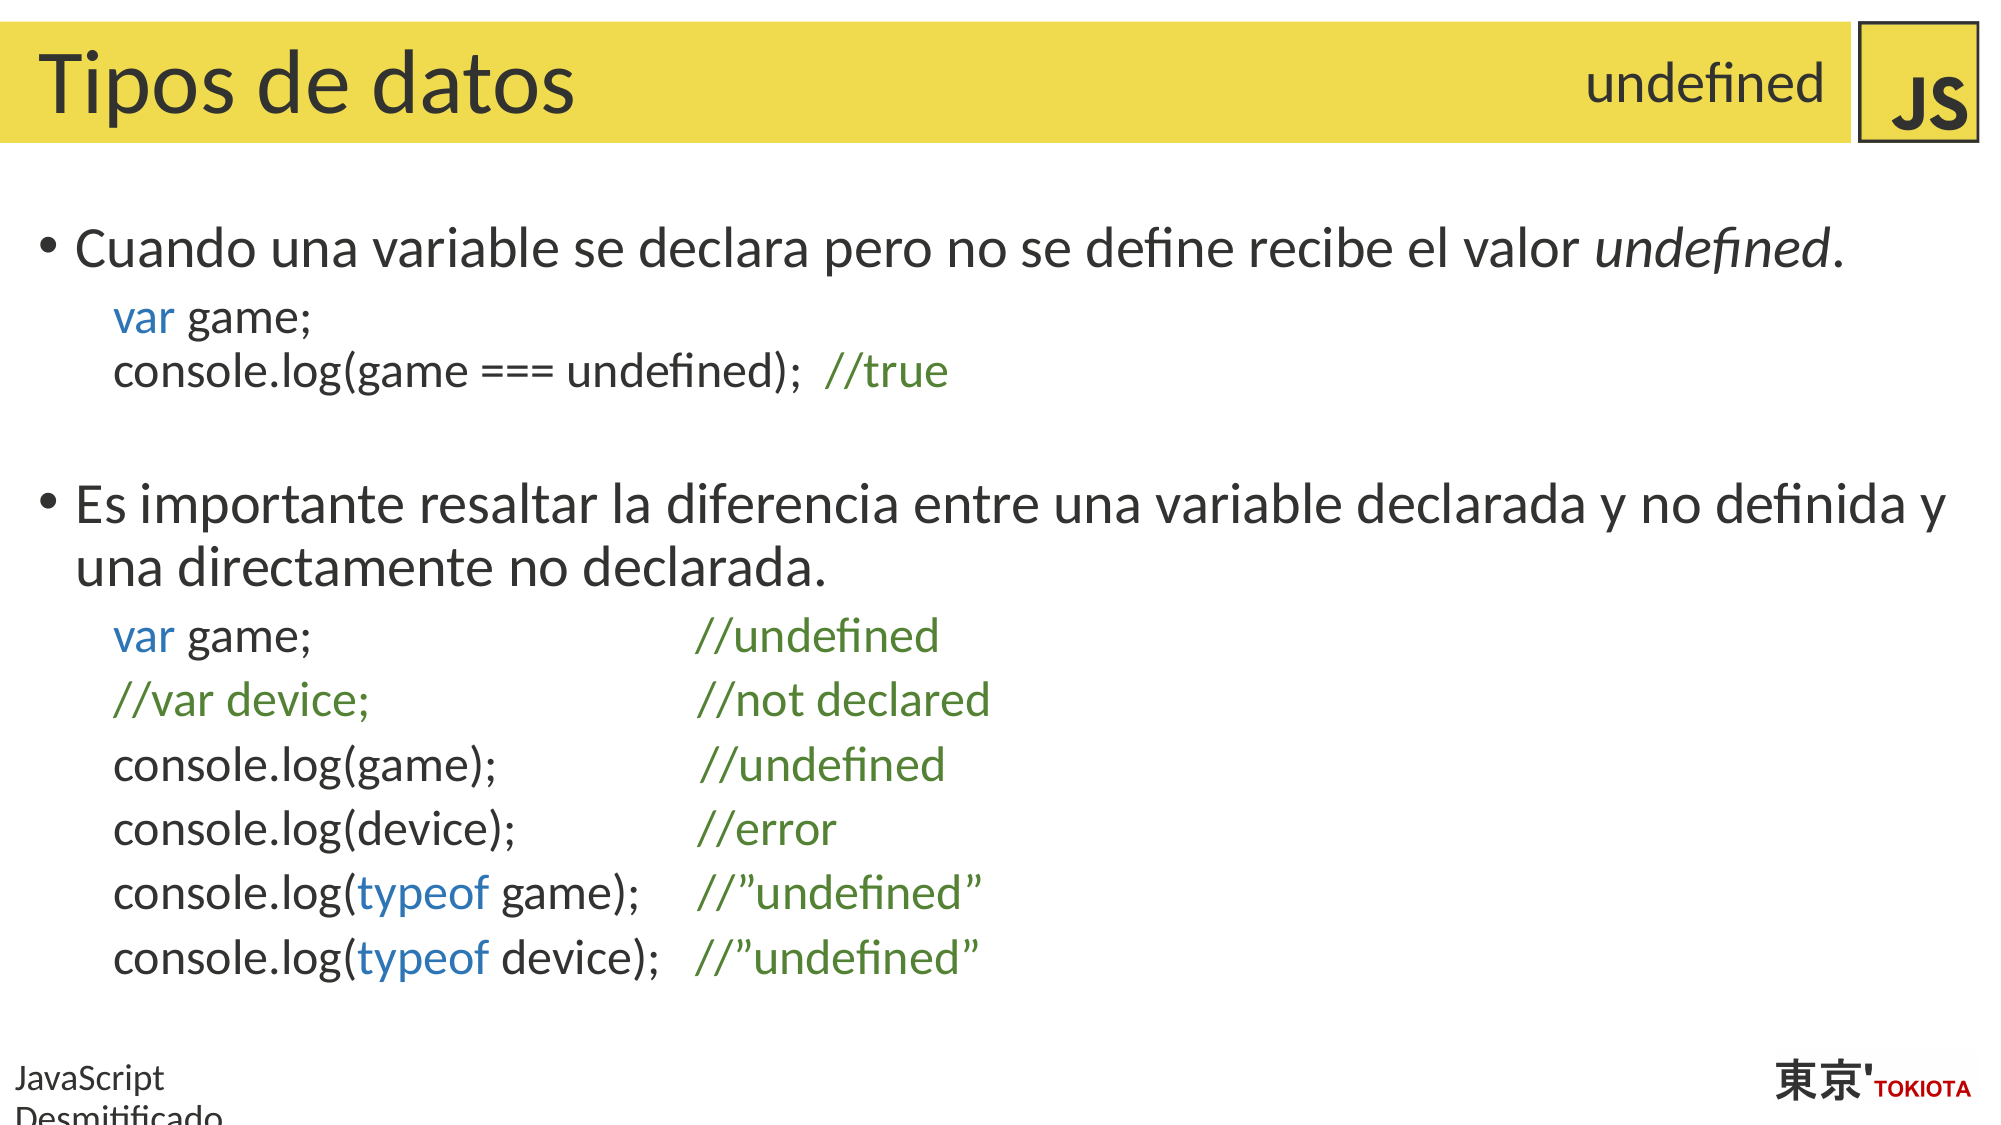

# Tipos de datos
undefined
Cuando una variable se declara pero no se define recibe el valor undefined.
var game;
console.log(game === undefined);  //true
Es importante resaltar la diferencia entre una variable declarada y no definida y una directamente no declarada.
var game;                                  //undefined
//var device;                             //not declared
console.log(game);                  //undefined
console.log(device);                //error
console.log(typeof game);     //”undefined”
console.log(typeof device);   //”undefined”